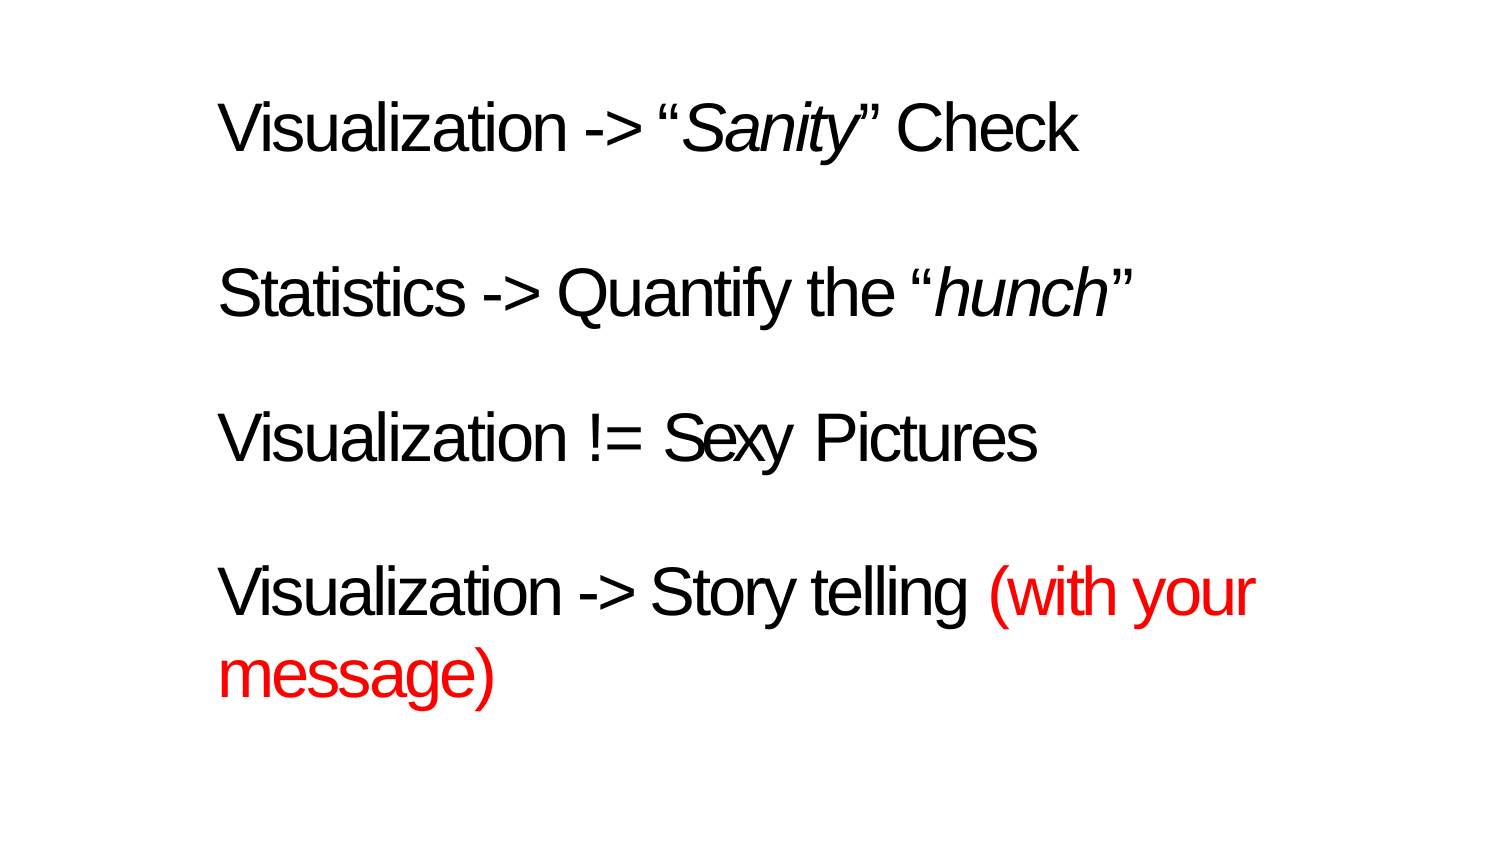

# Visualization -> “Sanity” Check Statistics -> Quantify the “hunch”
Visualization != Sexy Pictures
Visualization -> Story telling (with your message)